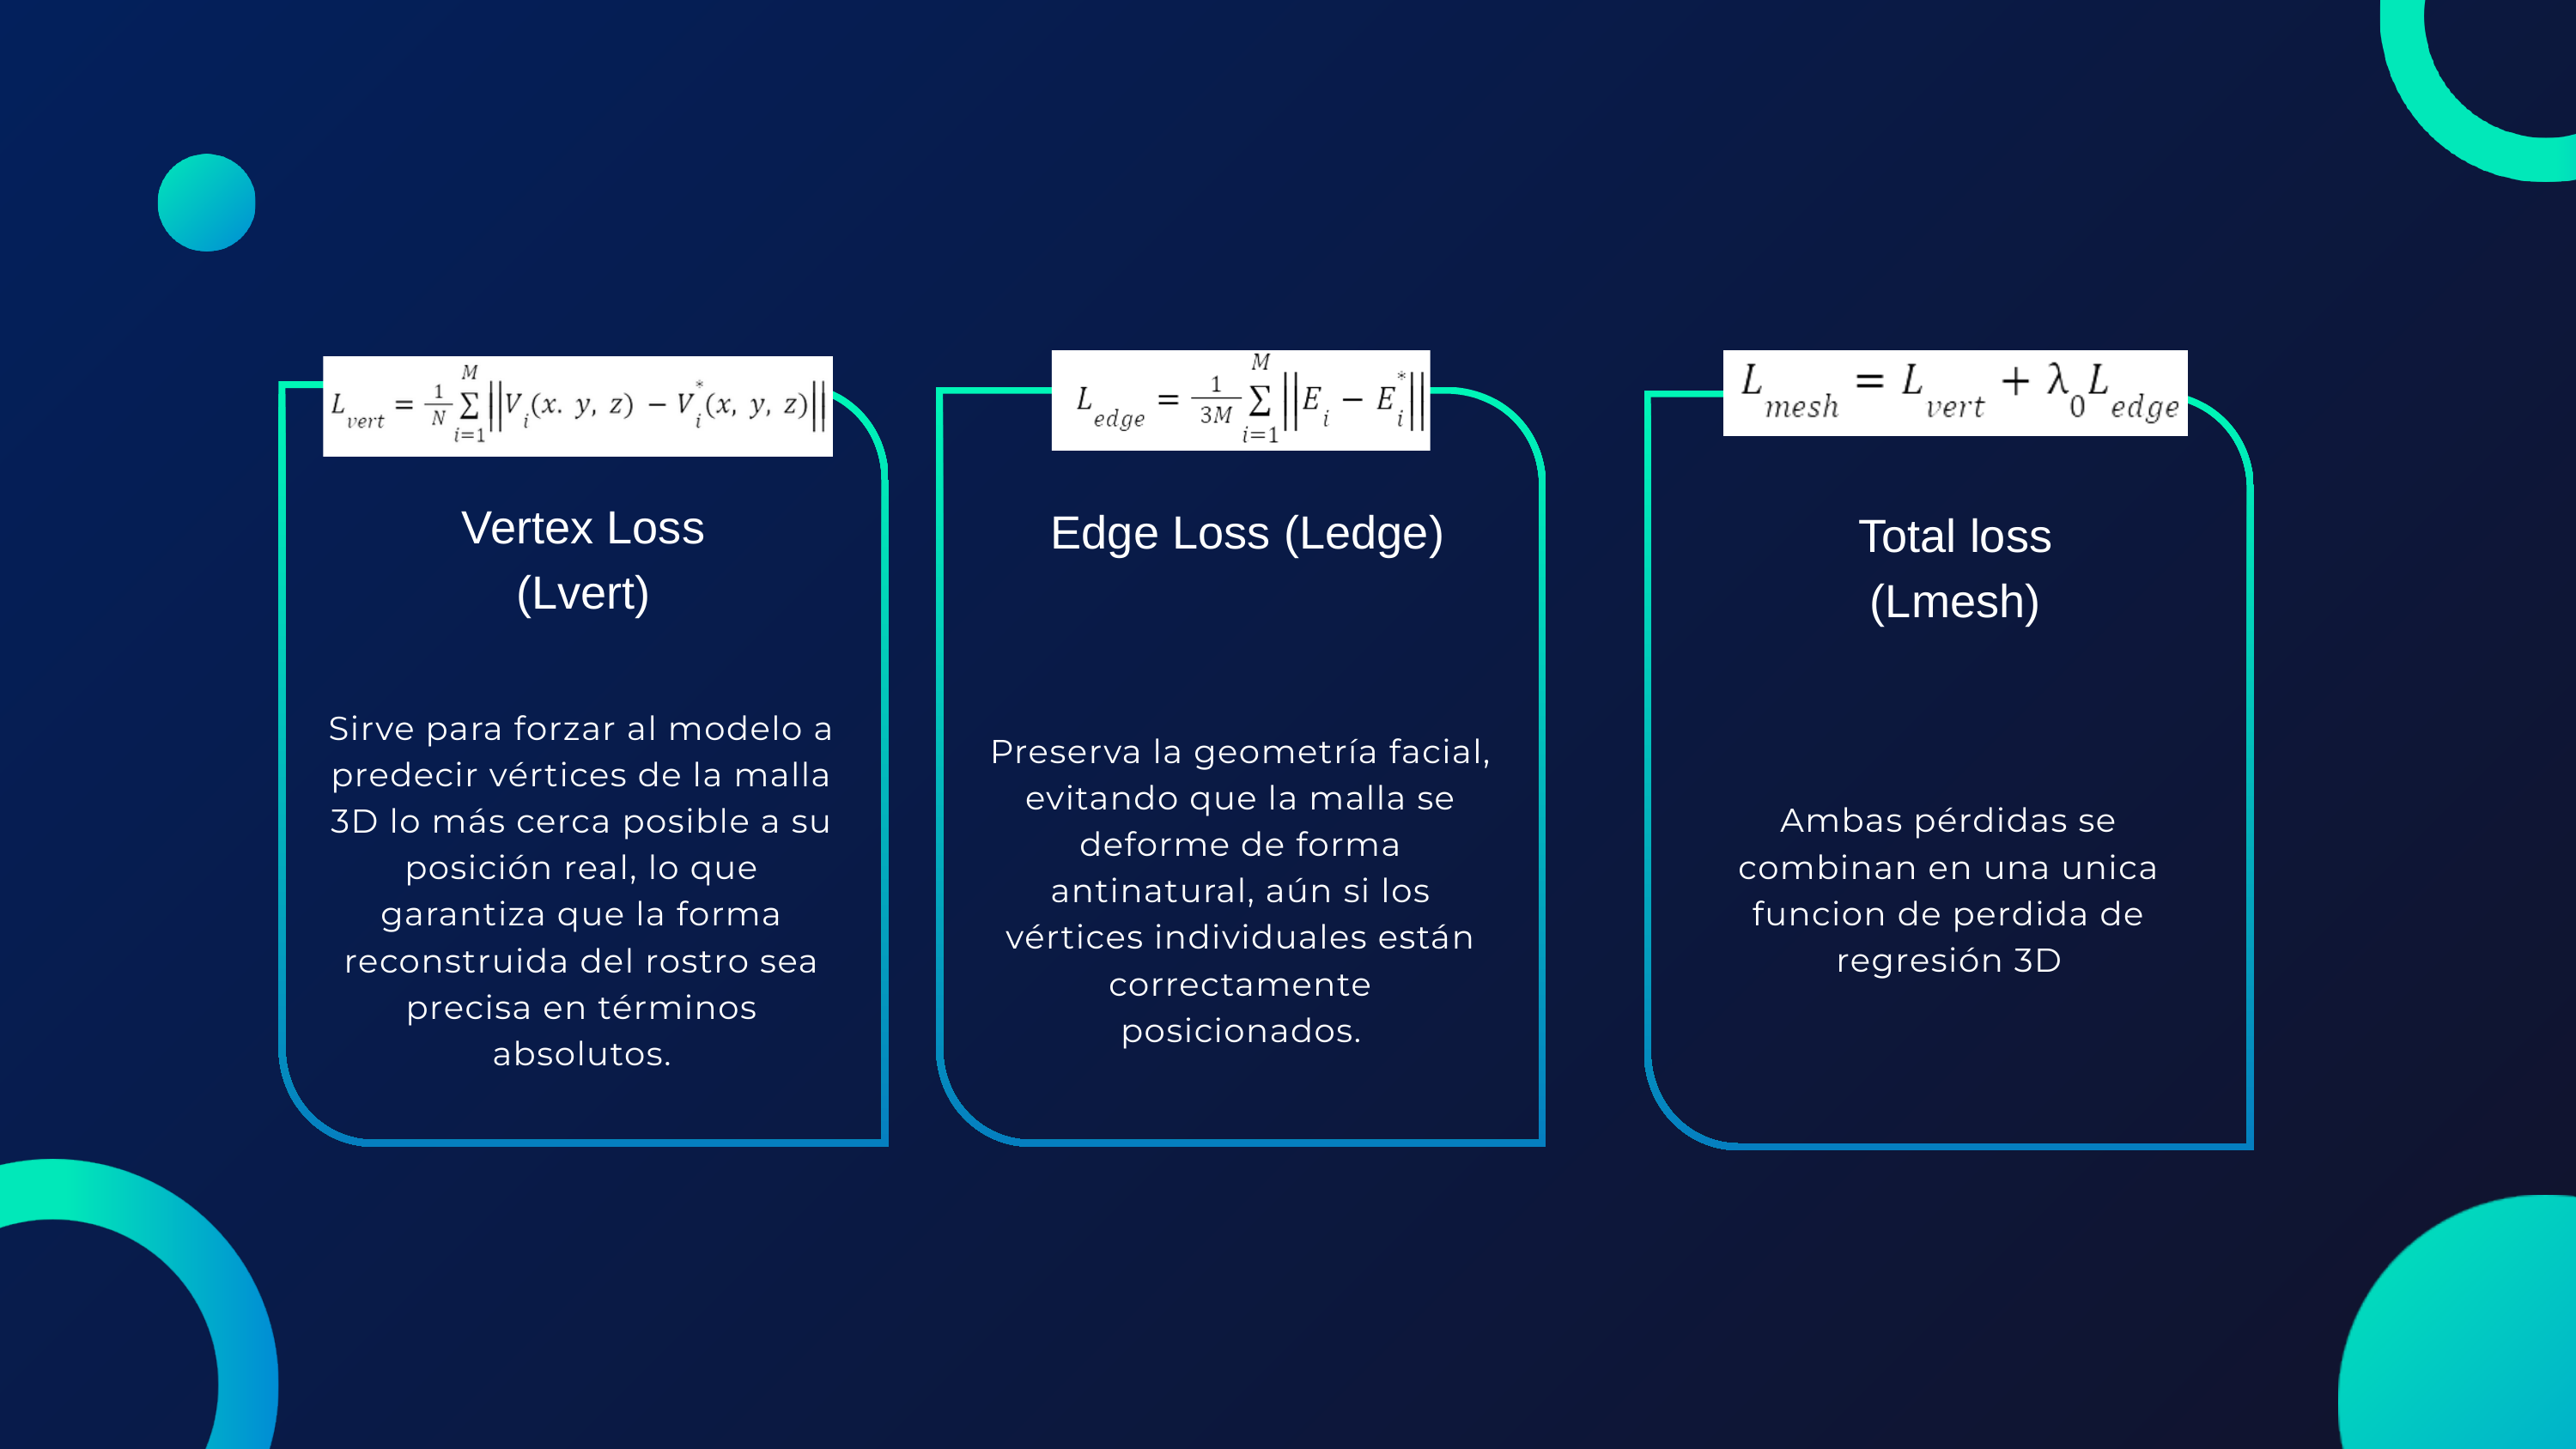

Vertex Loss (Lvert)
Edge Loss (Ledge)

Total loss
(Lmesh)
Sirve para forzar al modelo a predecir vértices de la malla 3D lo más cerca posible a su posición real, lo que garantiza que la forma reconstruida del rostro sea precisa en términos absolutos.
Preserva la geometría facial, evitando que la malla se deforme de forma antinatural, aún si los vértices individuales están correctamente posicionados.
Ambas pérdidas se combinan en una unica funcion de perdida de regresión 3D